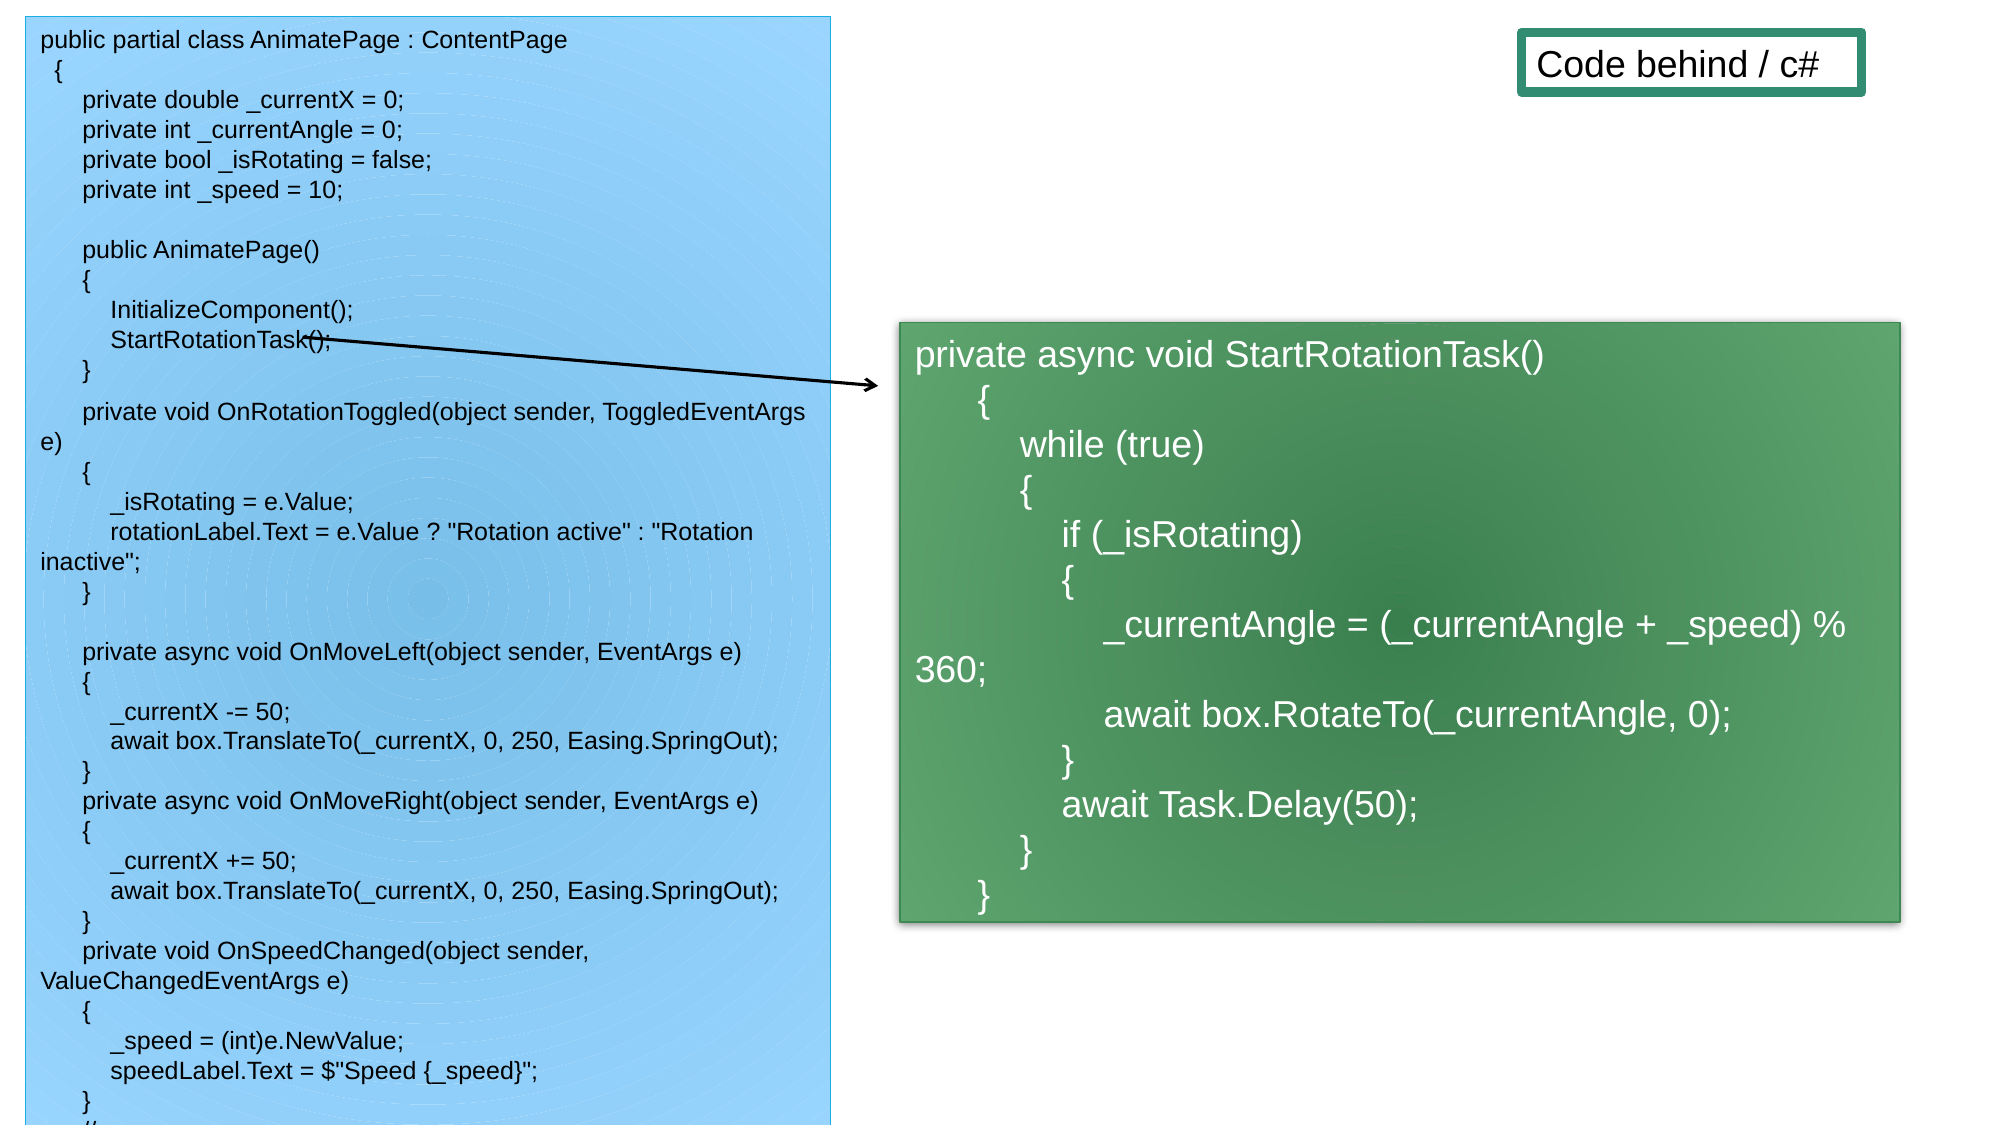

public partial class AnimatePage : ContentPage
  {
      private double _currentX = 0;
      private int _currentAngle = 0;
      private bool _isRotating = false;
      private int _speed = 10;

      public AnimatePage()
      {
          InitializeComponent();
          StartRotationTask();
      }

      private void OnRotationToggled(object sender, ToggledEventArgs e)
      {
          _isRotating = e.Value;
          rotationLabel.Text = e.Value ? "Rotation active" : "Rotation inactive";
      }

      private async void OnMoveLeft(object sender, EventArgs e)
      {
          _currentX -= 50;
          await box.TranslateTo(_currentX, 0, 250, Easing.SpringOut);
      }
      private async void OnMoveRight(object sender, EventArgs e)
      {
          _currentX += 50;
          await box.TranslateTo(_currentX, 0, 250, Easing.SpringOut);
      }
      private void OnSpeedChanged(object sender, ValueChangedEventArgs e)
      {
          _speed = (int)e.NewValue;
          speedLabel.Text = $"Speed {_speed}";
      }
      //….
}
Code behind / c#
private async void StartRotationTask()
      {
          while (true)
          {
              if (_isRotating)
              {
                  _currentAngle = (_currentAngle + _speed) % 360;
                  await box.RotateTo(_currentAngle, 0);
              }
              await Task.Delay(50);
          }
      }